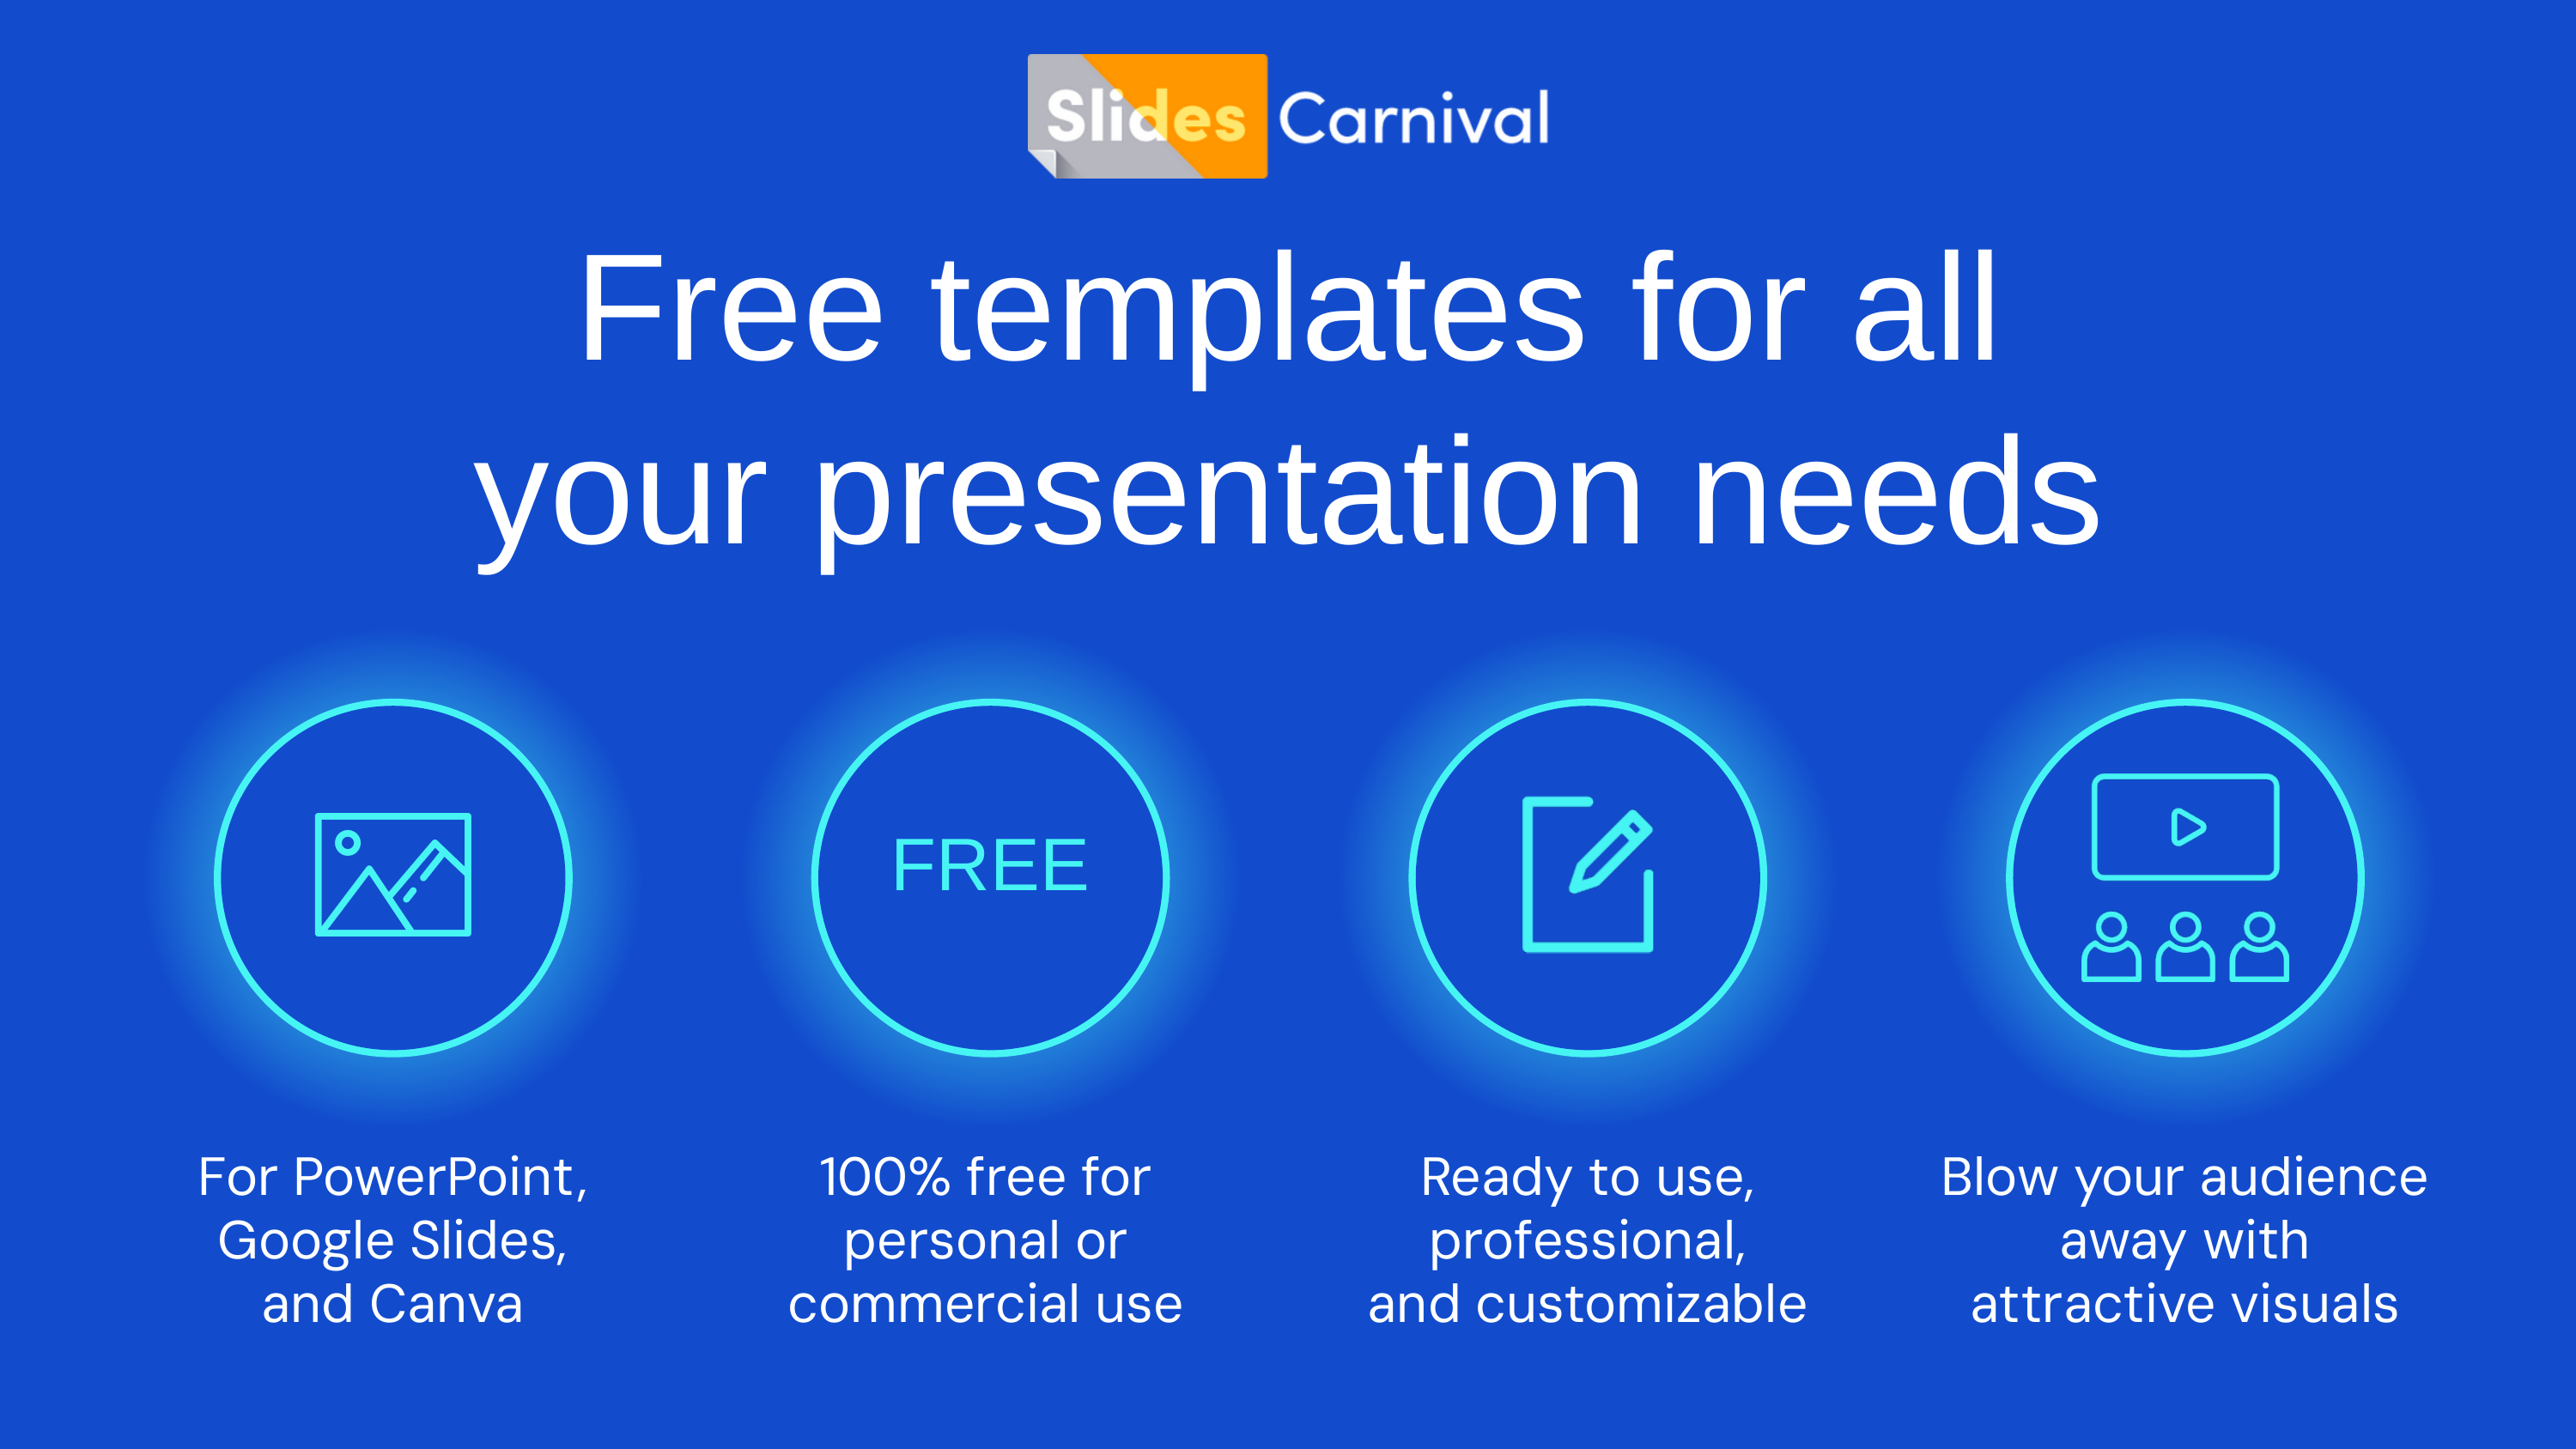

Free templates for all
your presentation needs

FREE
For PowerPoint, Google Slides,
and Canva
100% free for personal or commercial use
Ready to use, professional,
and customizable
Blow your audience away with
attractive visuals